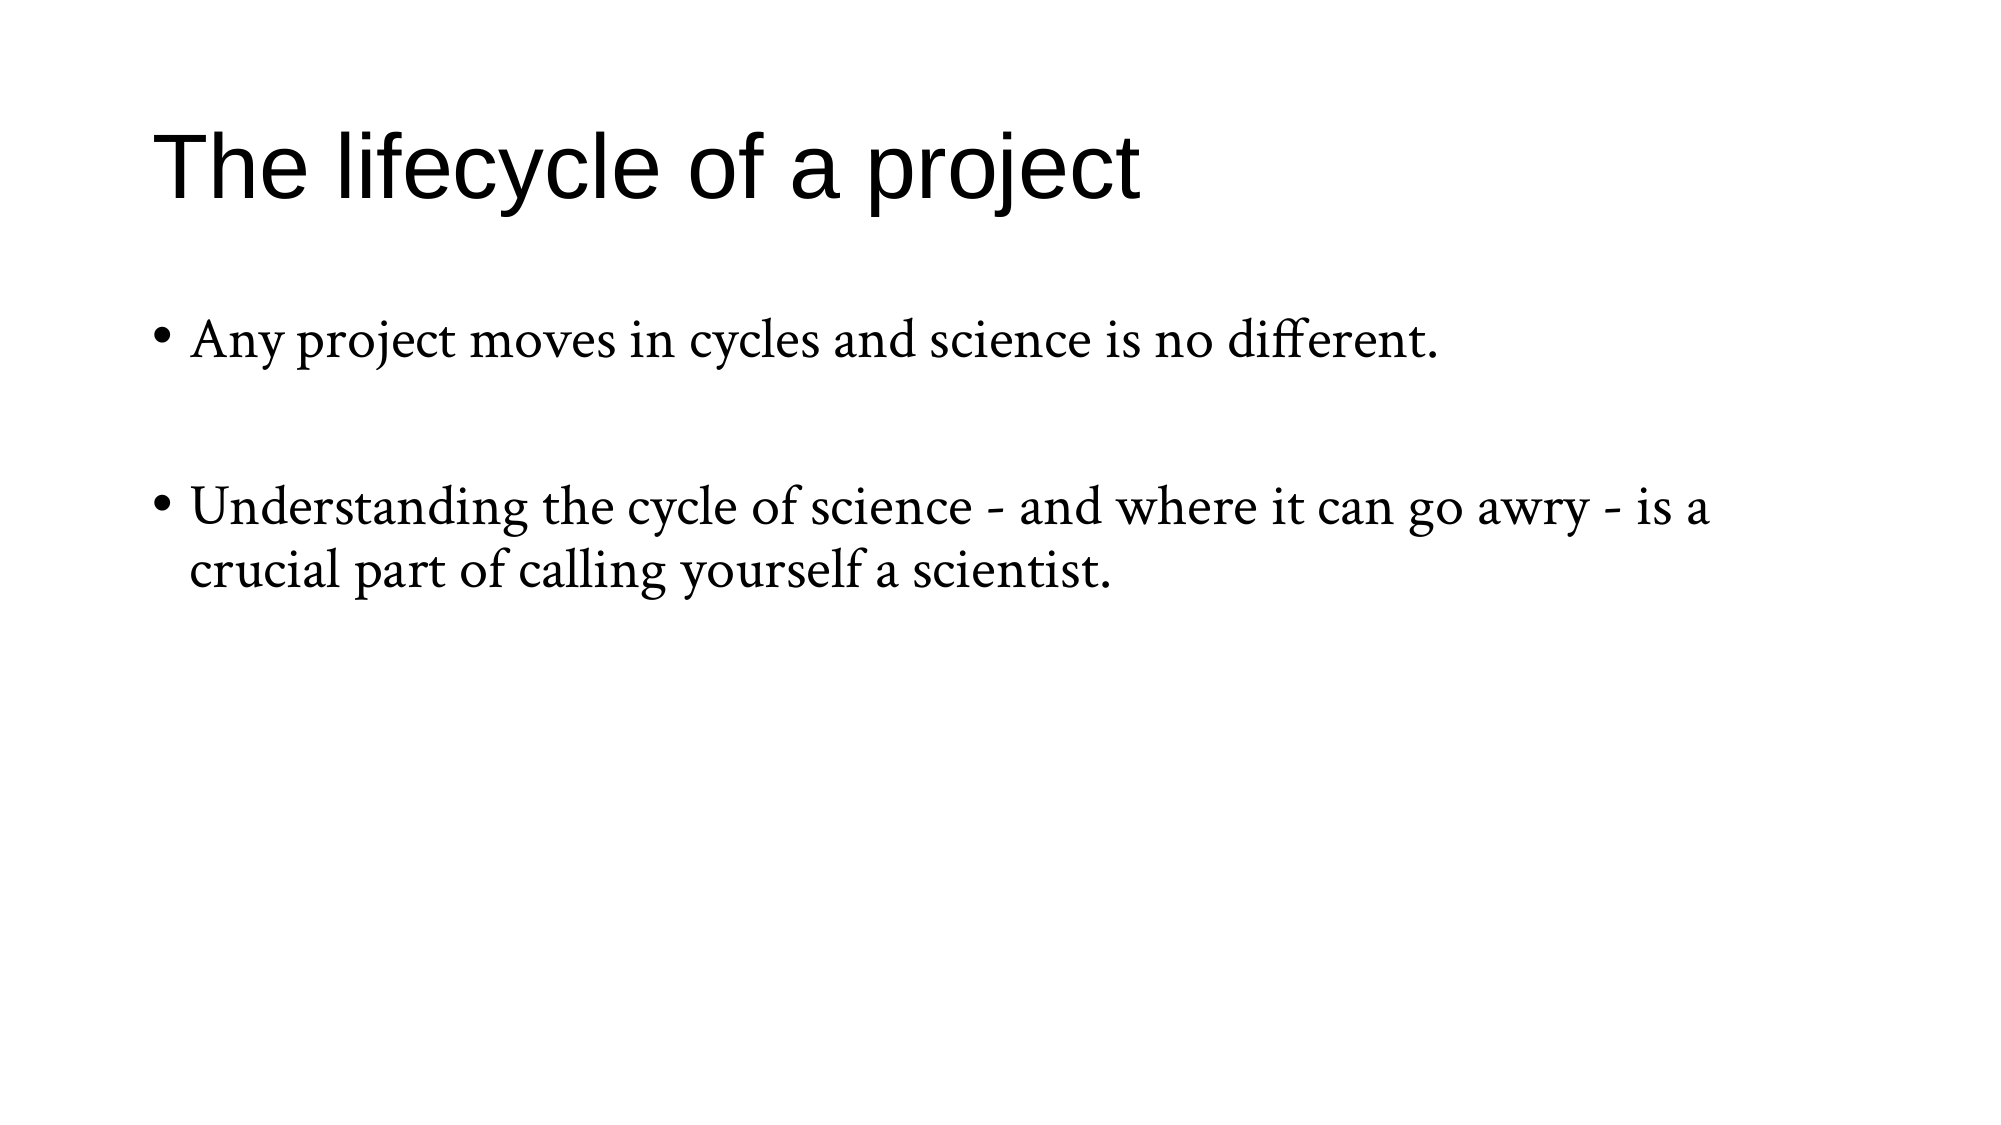

# The lifecycle of a project
Any project moves in cycles and science is no different.

Understanding the cycle of science - and where it can go awry - is a crucial part of calling yourself a scientist.